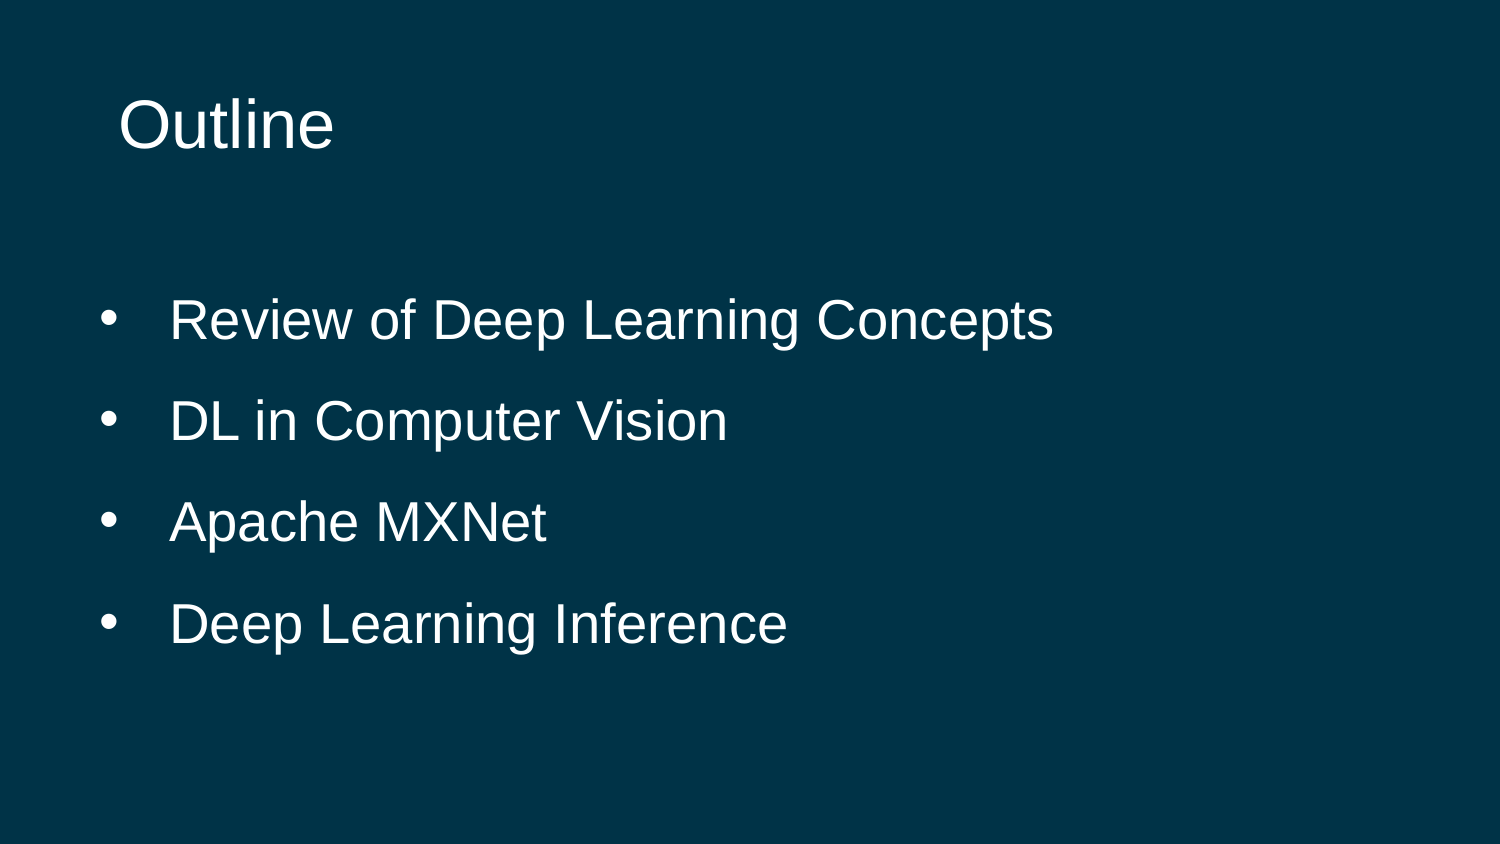

# Outline
Review of Deep Learning Concepts
DL in Computer Vision
Apache MXNet
Deep Learning Inference